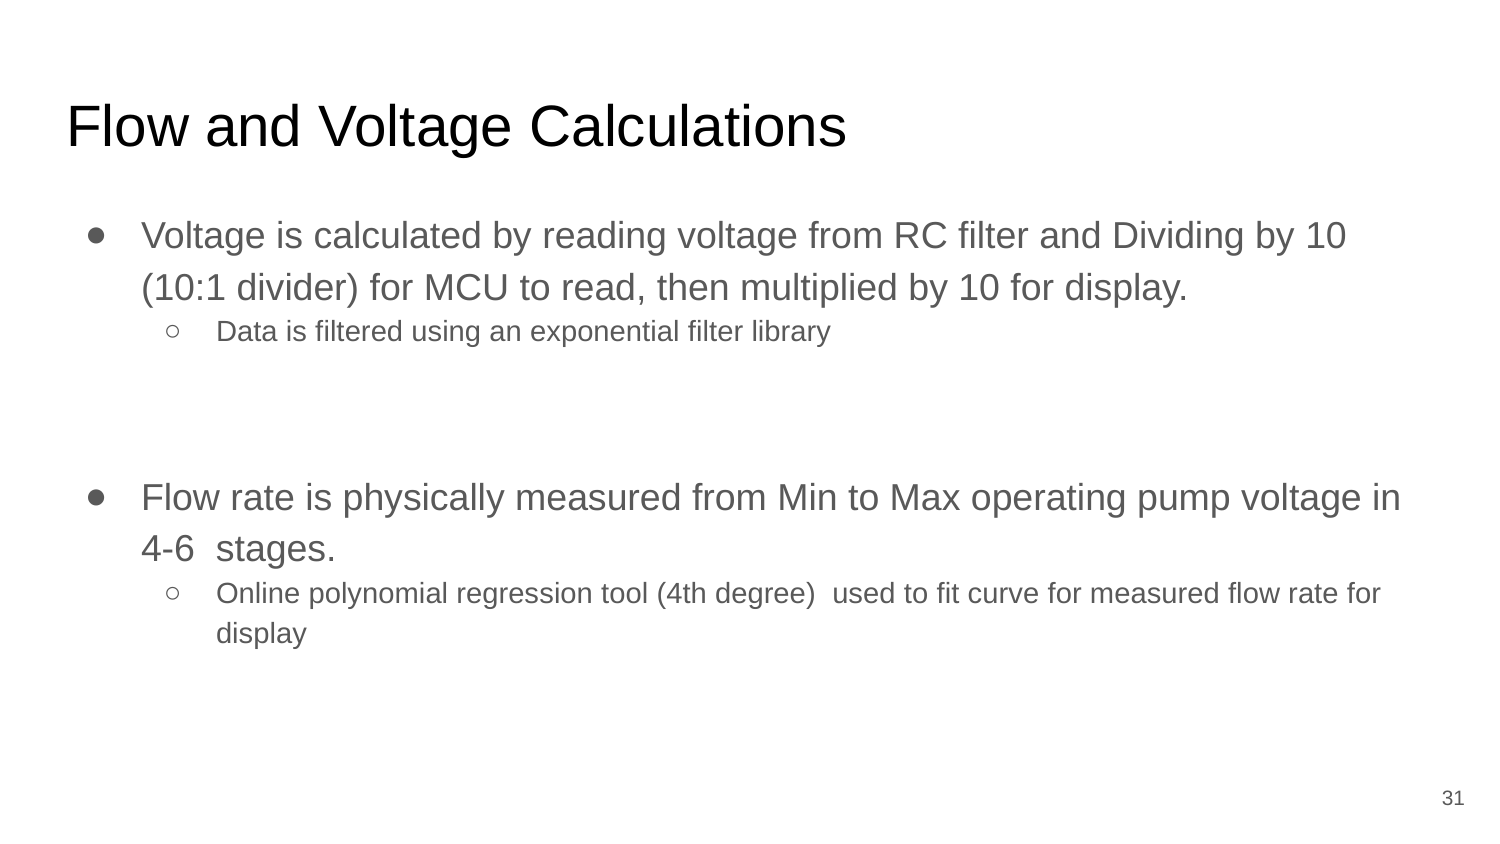

# Flow and Voltage Calculations
Voltage is calculated by reading voltage from RC filter and Dividing by 10 (10:1 divider) for MCU to read, then multiplied by 10 for display.
Data is filtered using an exponential filter library

Flow rate is physically measured from Min to Max operating pump voltage in 4-6  stages.
Online polynomial regression tool (4th degree)  used to fit curve for measured flow rate for display
31